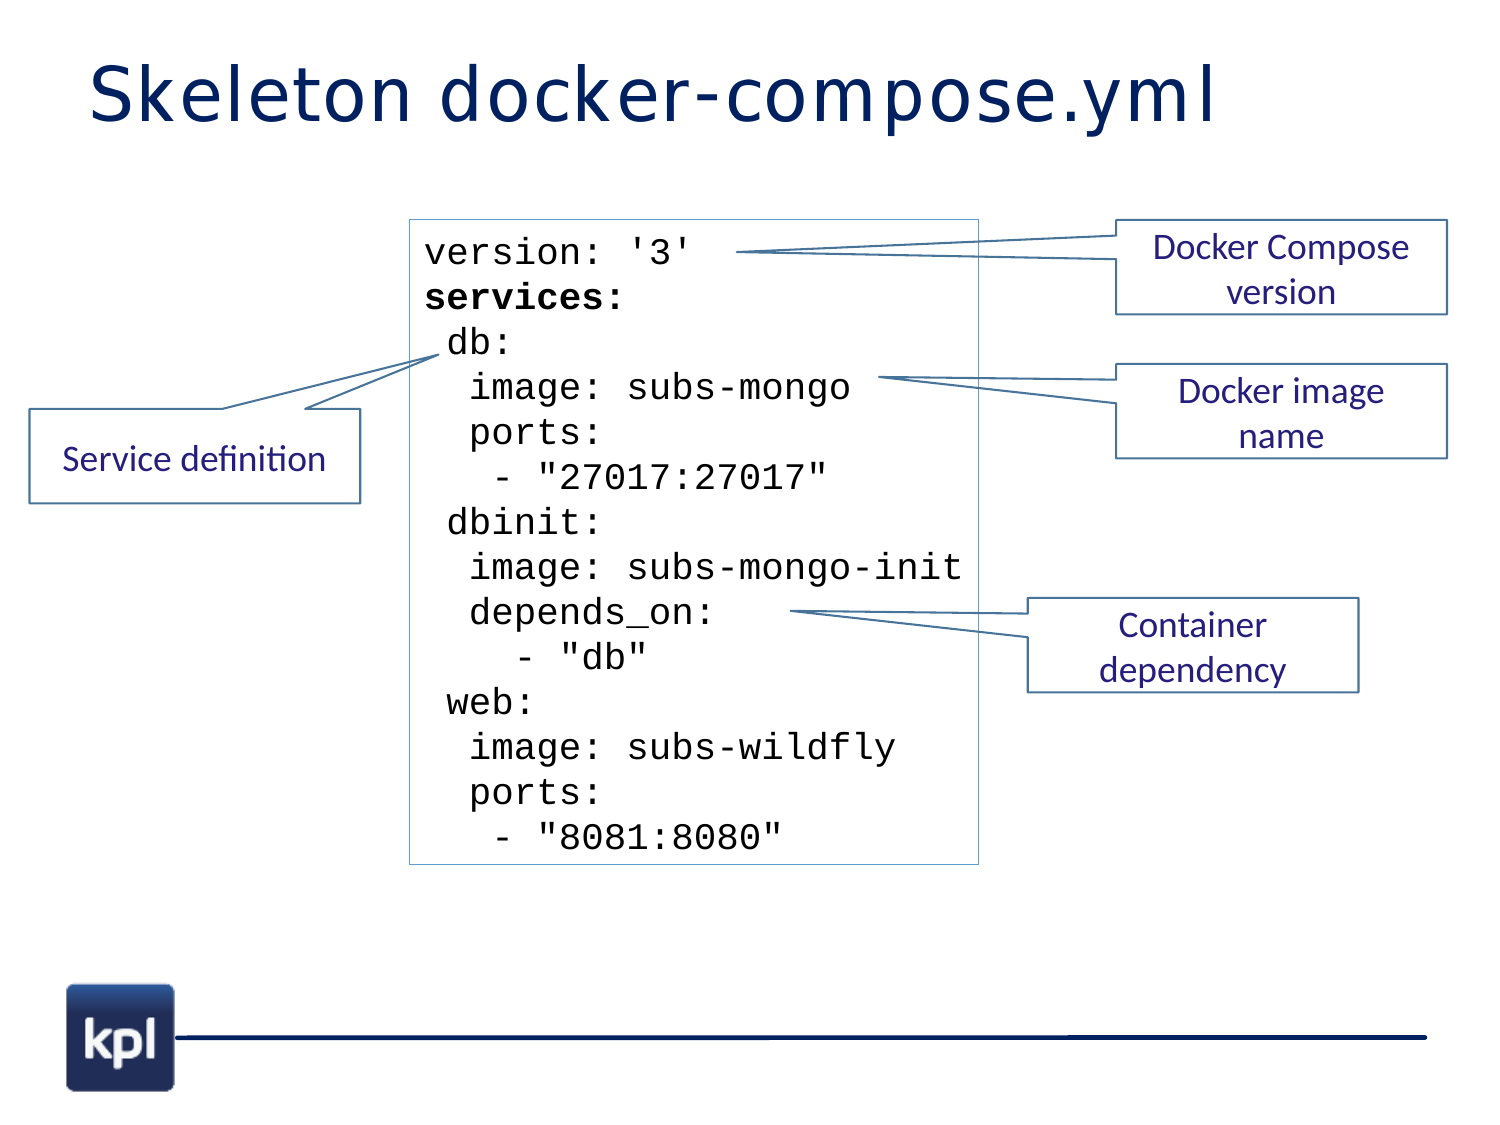

# Skeleton docker-compose.yml
version: '3'
services:
 db:
  image: subs-mongo
  ports:
   - "27017:27017"
 dbinit:
  image: subs-mongo-init
  depends_on:
    - "db"
 web:
  image: subs-wildfly
  ports:
   - "8081:8080"
Docker Compose version
Docker image name
Service definition
Container dependency